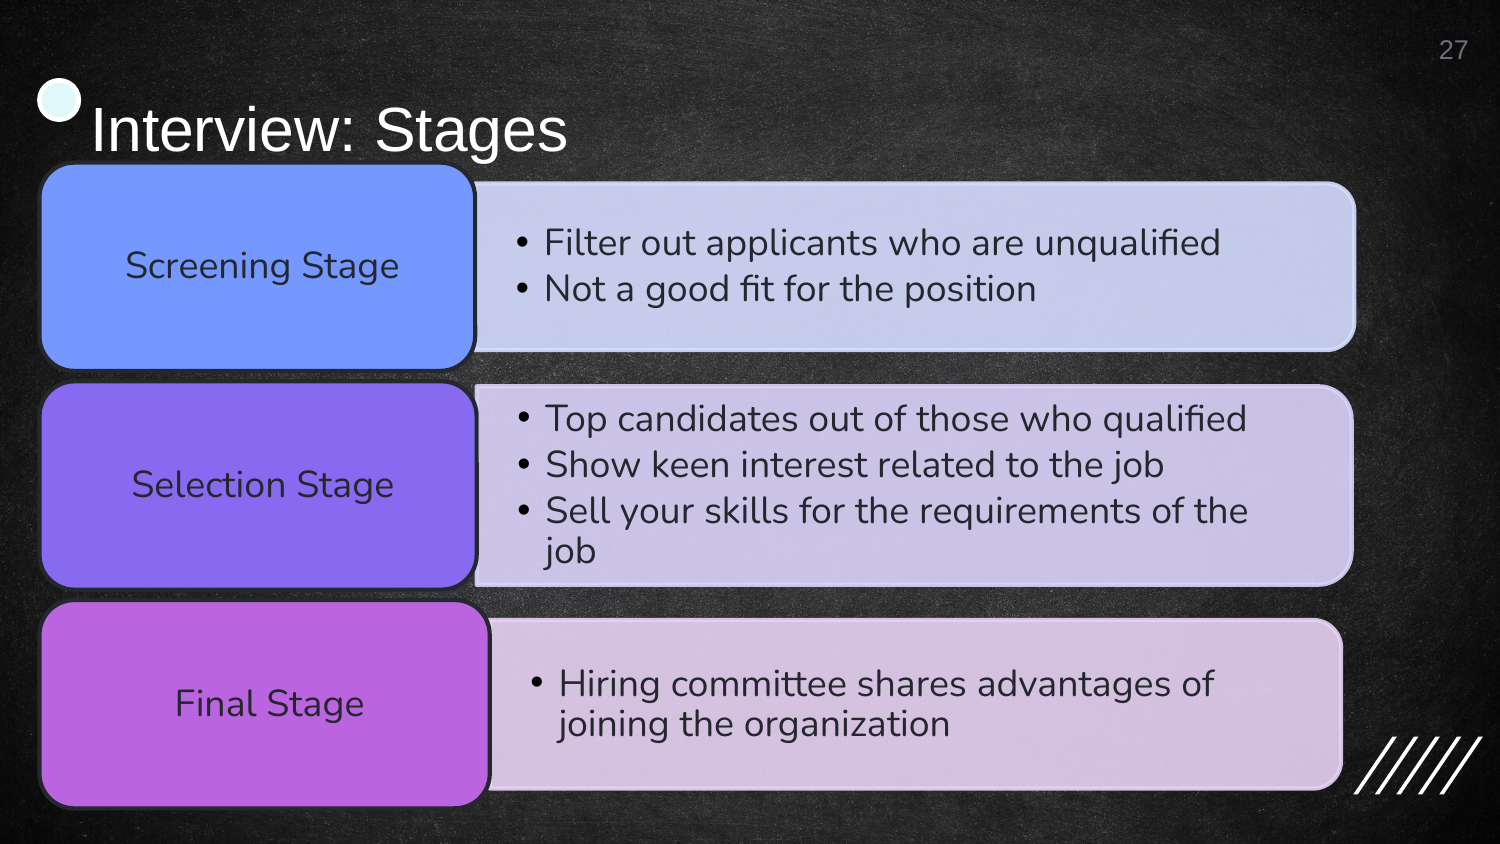

27
# Interview: Stages
Filter out applicants who are unqualified
Not a good fit for the position
Screening Stage
Top candidates out of those who qualified
Show keen interest related to the job
Sell your skills for the requirements of the job
Selection Stage
Hiring committee shares advantages of joining the organization
Final Stage